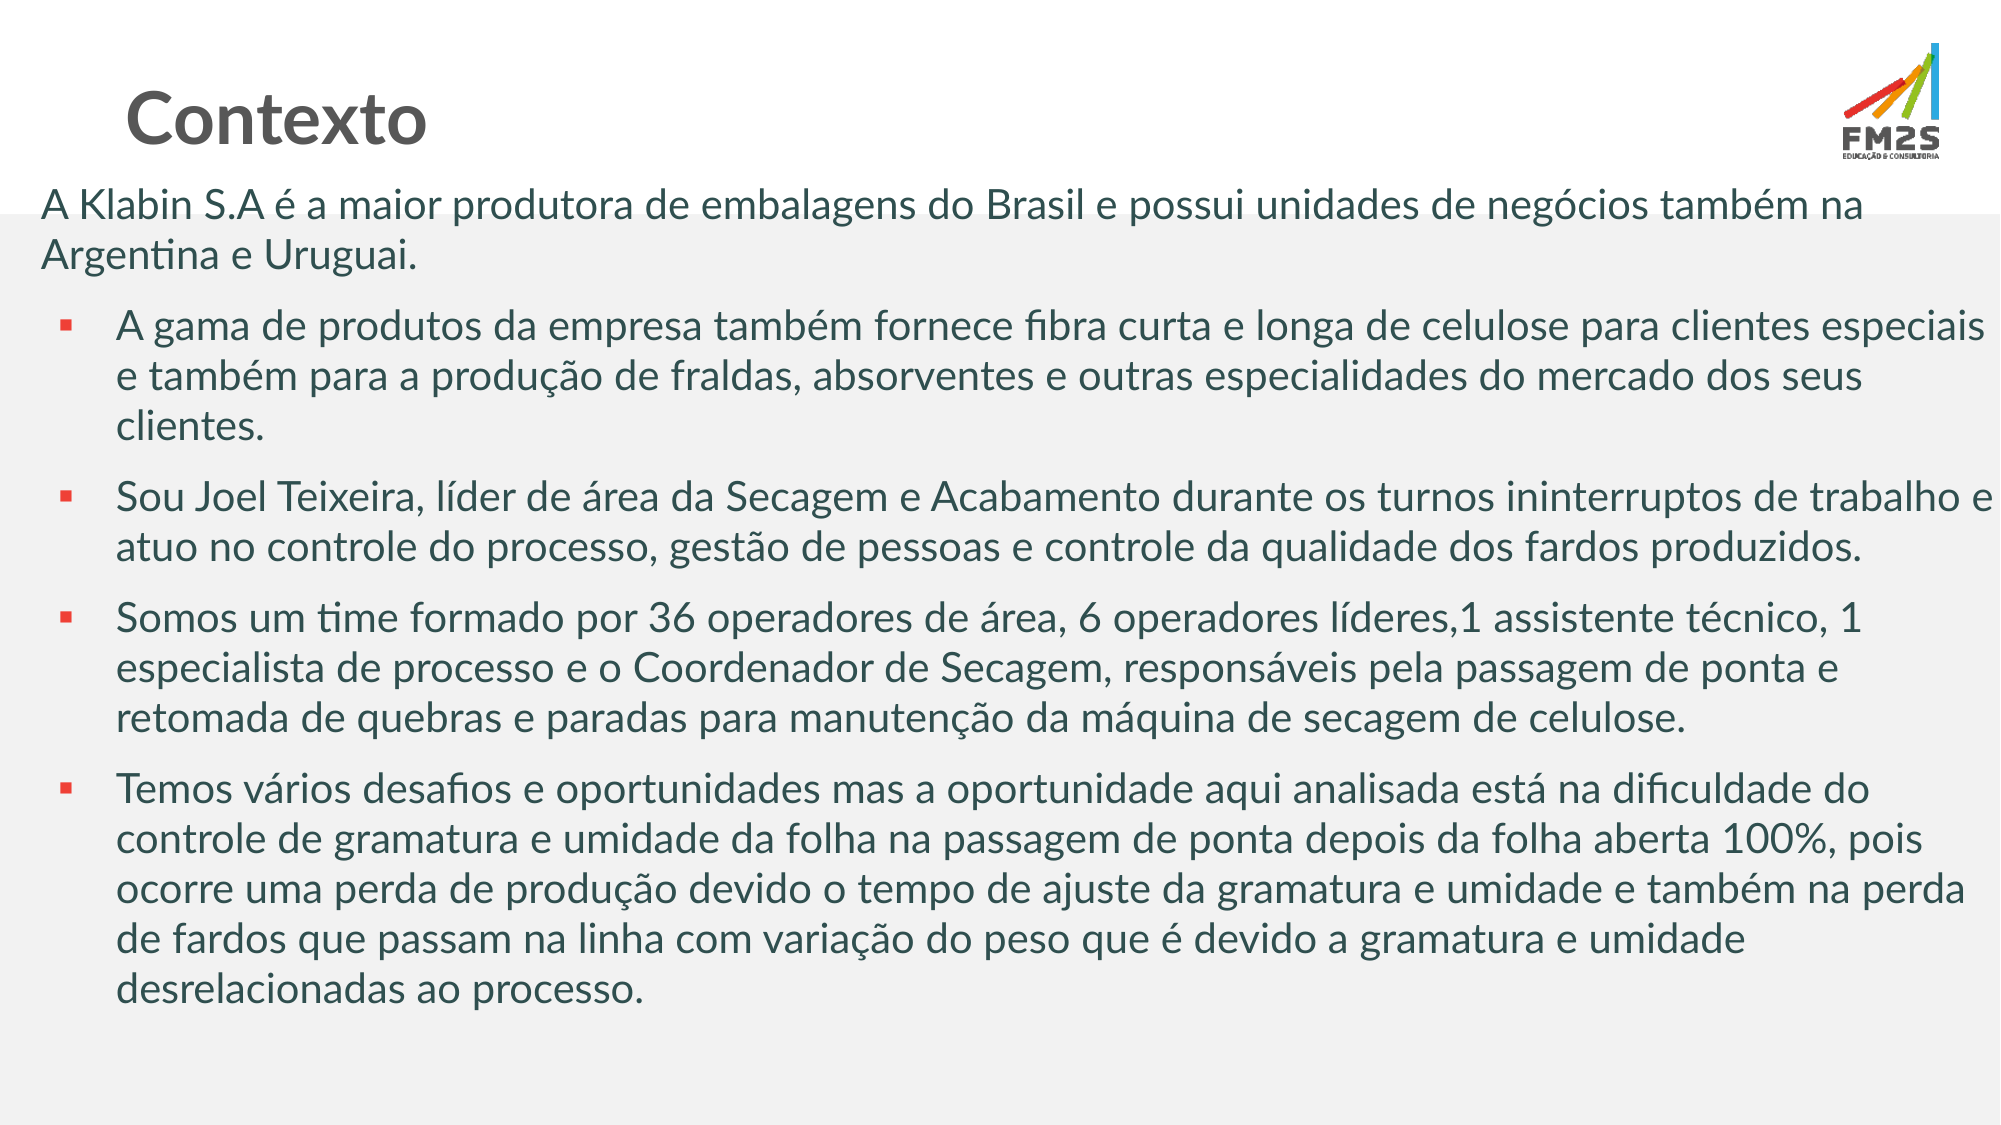

Contexto
# A Klabin S.A é a maior produtora de embalagens do Brasil e possui unidades de negócios também na Argentina e Uruguai.
A gama de produtos da empresa também fornece fibra curta e longa de celulose para clientes especiais e também para a produção de fraldas, absorventes e outras especialidades do mercado dos seus clientes.
Sou Joel Teixeira, líder de área da Secagem e Acabamento durante os turnos ininterruptos de trabalho e atuo no controle do processo, gestão de pessoas e controle da qualidade dos fardos produzidos.
Somos um time formado por 36 operadores de área, 6 operadores líderes,1 assistente técnico, 1 especialista de processo e o Coordenador de Secagem, responsáveis pela passagem de ponta e retomada de quebras e paradas para manutenção da máquina de secagem de celulose.
Temos vários desafios e oportunidades mas a oportunidade aqui analisada está na dificuldade do controle de gramatura e umidade da folha na passagem de ponta depois da folha aberta 100%, pois ocorre uma perda de produção devido o tempo de ajuste da gramatura e umidade e também na perda de fardos que passam na linha com variação do peso que é devido a gramatura e umidade desrelacionadas ao processo.